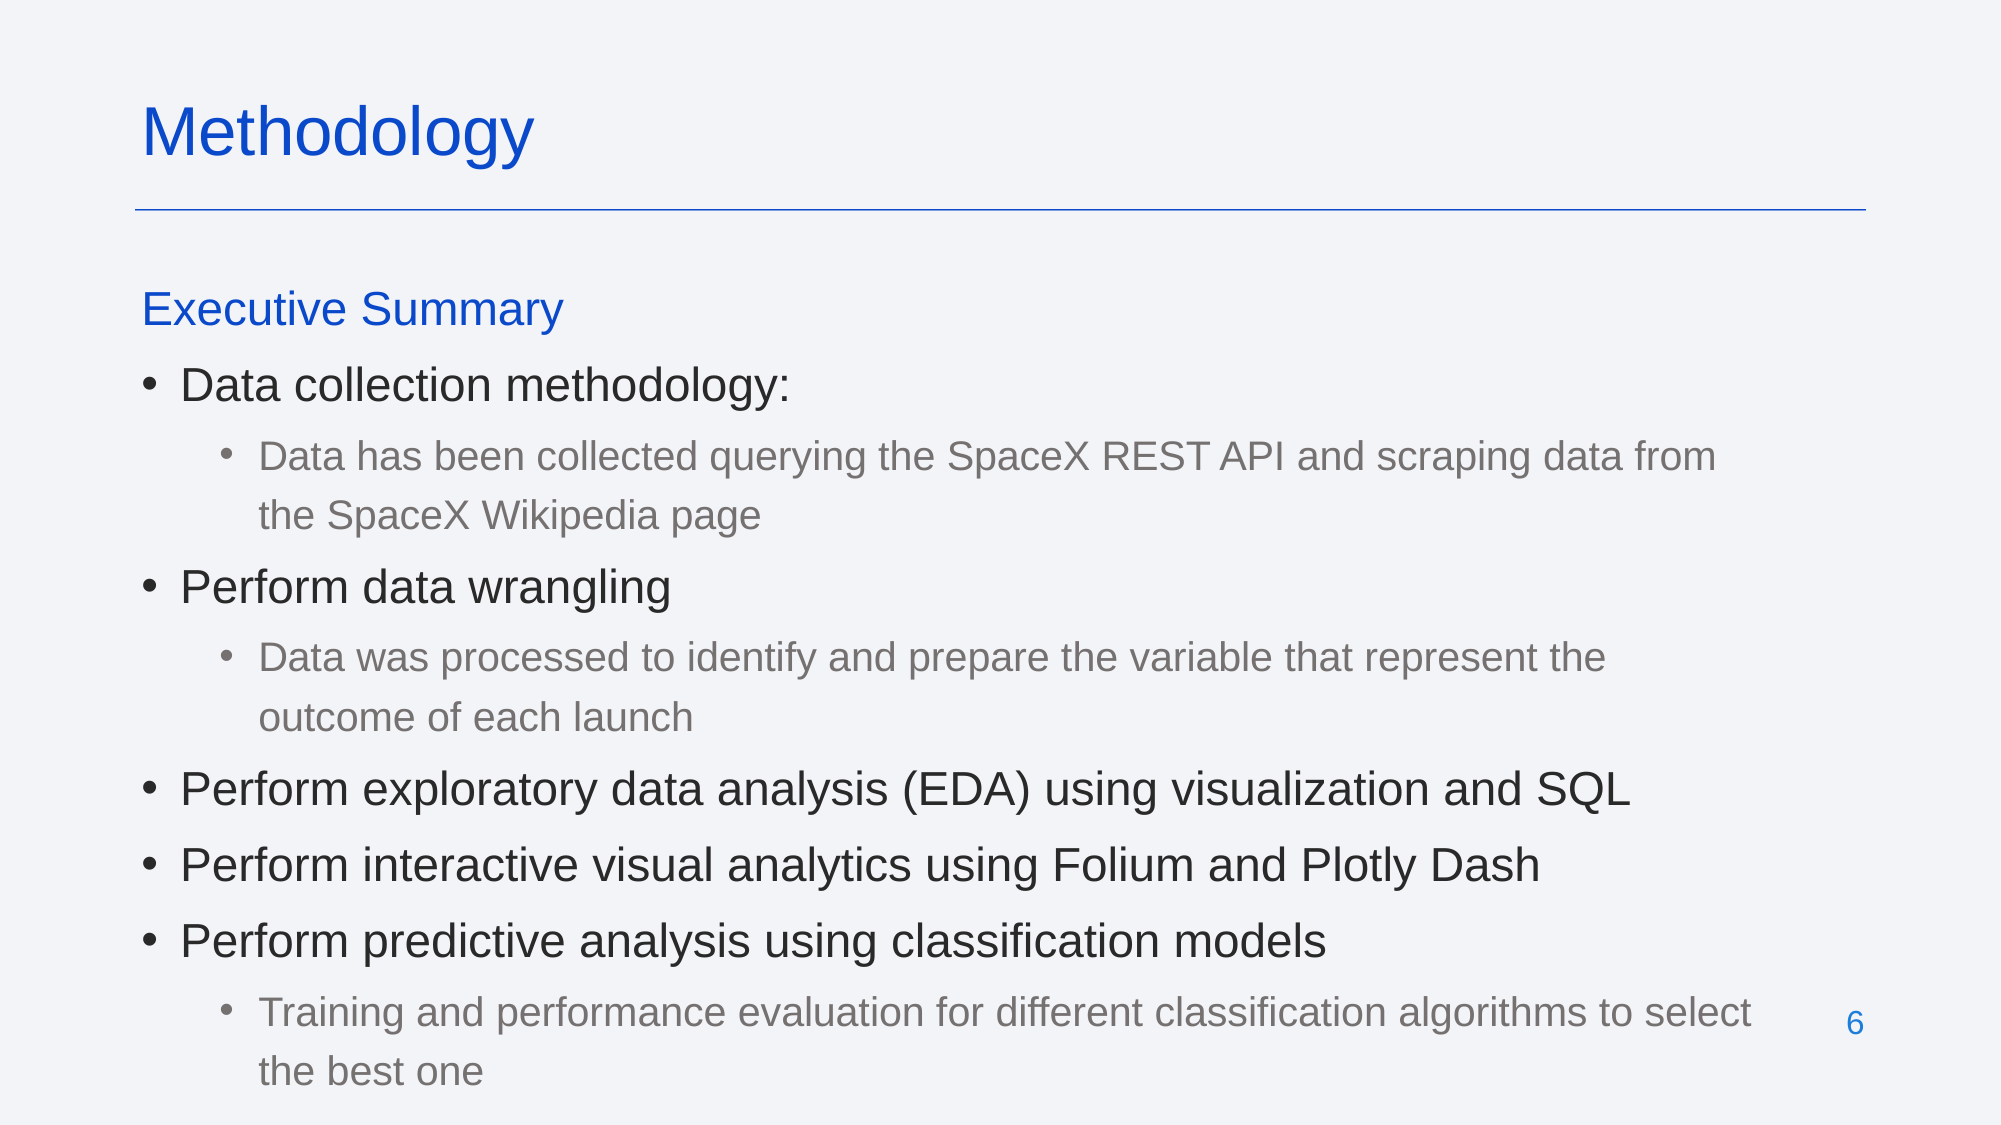

Methodology
Executive Summary
Data collection methodology:
Data has been collected querying the SpaceX REST API and scraping data from the SpaceX Wikipedia page
Perform data wrangling
Data was processed to identify and prepare the variable that represent the outcome of each launch
Perform exploratory data analysis (EDA) using visualization and SQL
Perform interactive visual analytics using Folium and Plotly Dash
Perform predictive analysis using classification models
Training and performance evaluation for different classification algorithms to select the best one

6